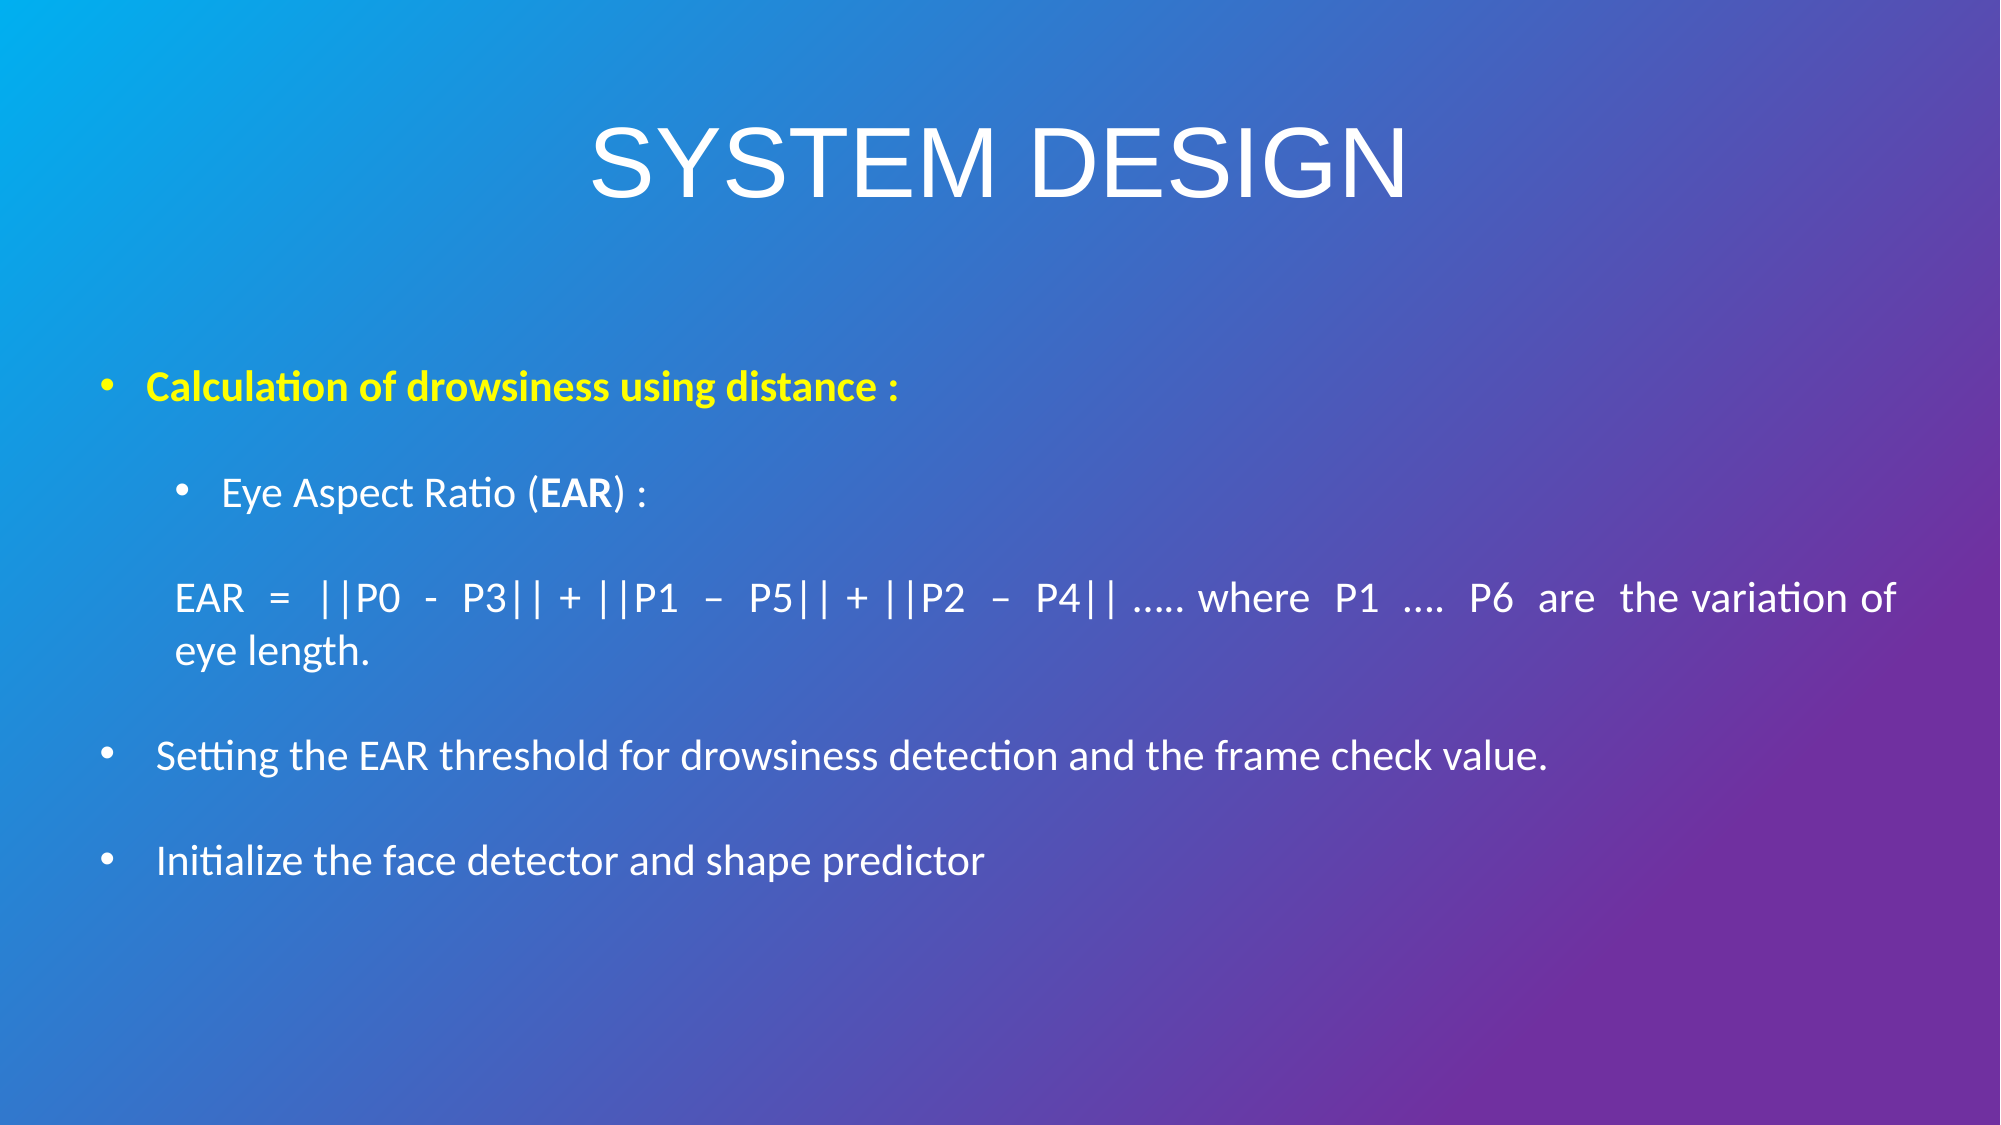

SYSTEM DESIGN
Calculation of drowsiness using distance :

Eye Aspect Ratio (EAR) :

EAR  =  ||P0  -  P3|| + ||P1  –  P5|| + ||P2  –  P4|| ….. where  P1  ….  P6  are  the variation of eye length.

Setting the EAR threshold for drowsiness detection and the frame check value.

Initialize the face detector and shape predictor